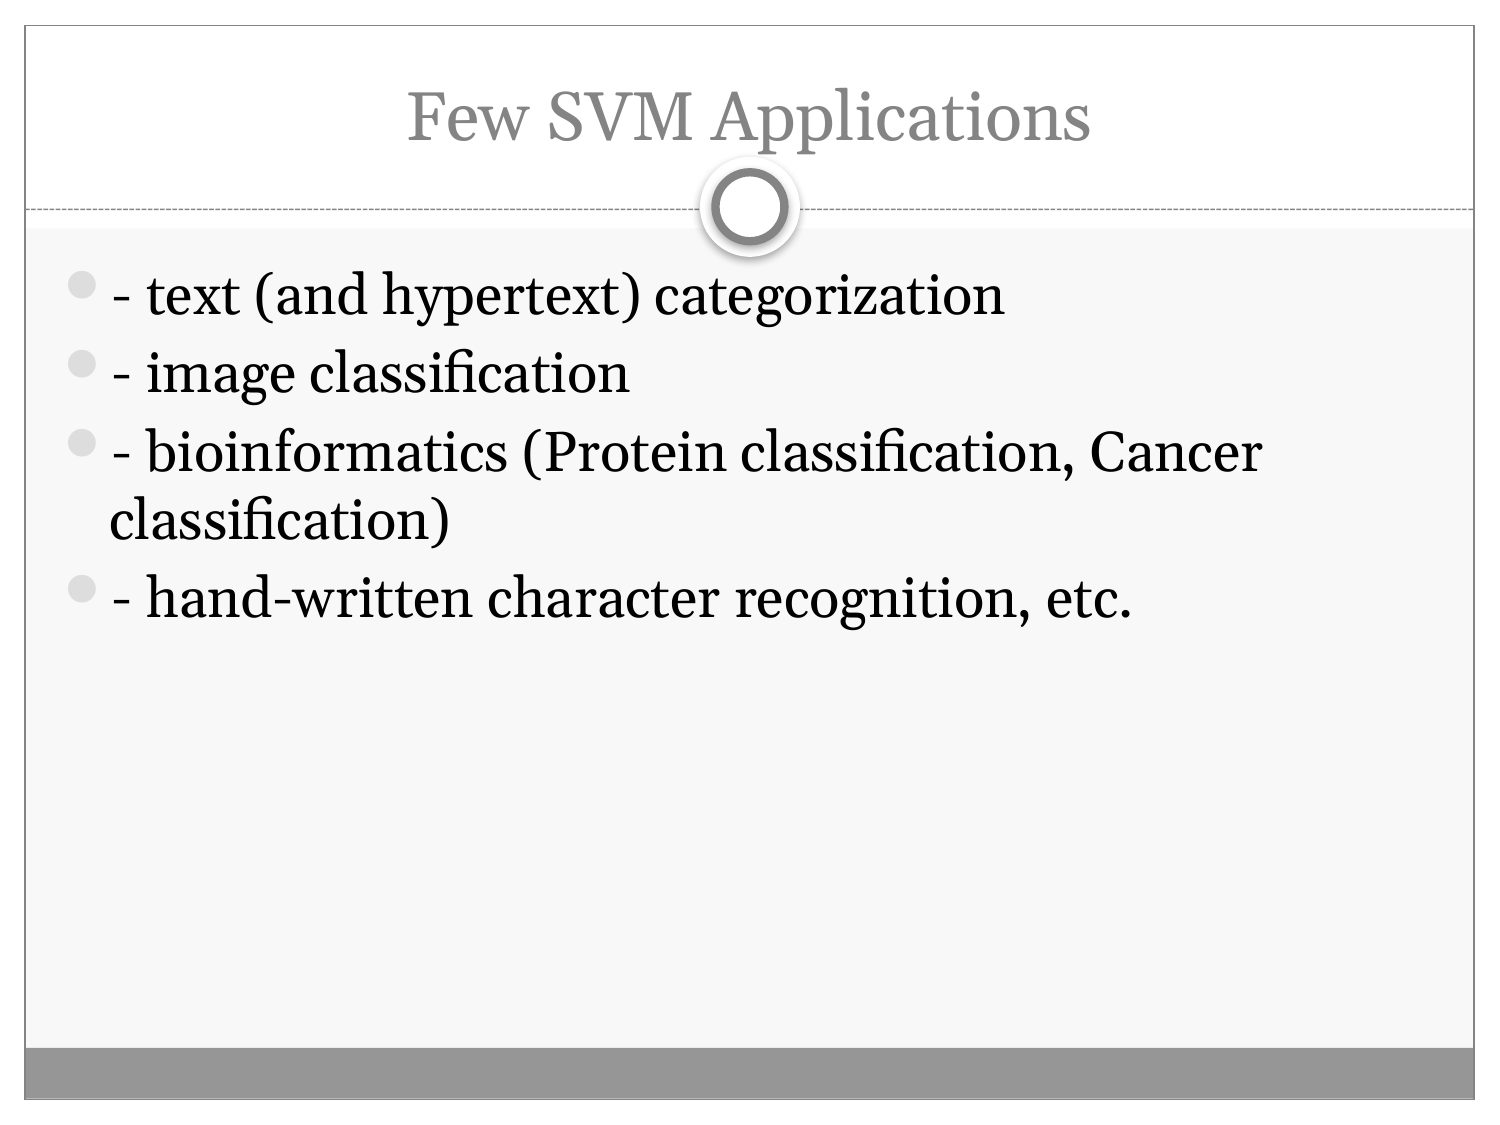

# Few SVM Applications
- text (and hypertext) categorization
- image classification
- bioinformatics (Protein classification, Cancer classification)
- hand-written character recognition, etc.